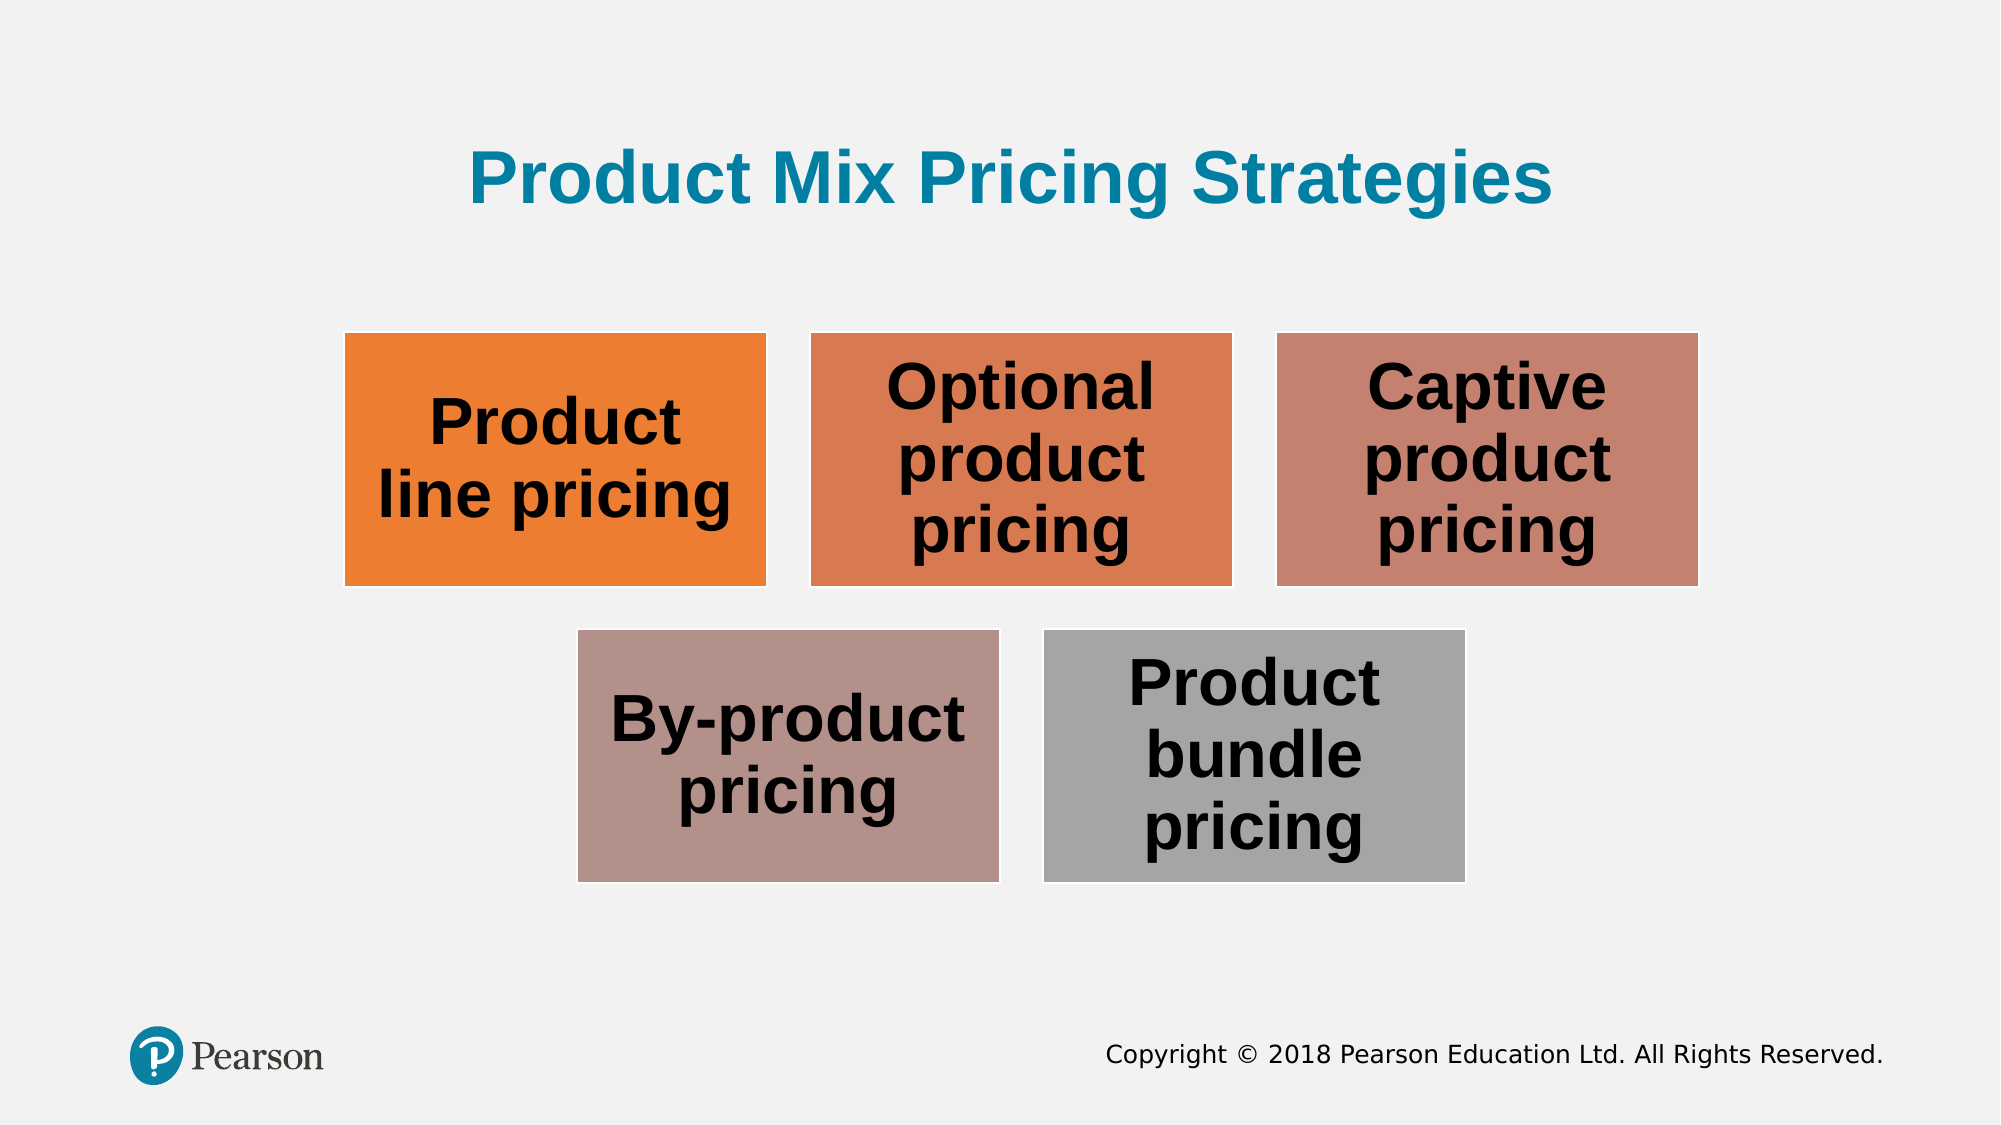

# Product Mix Pricing Strategies
Product line pricing
Optional product pricing
Captive product pricing
By-product pricing
Product bundle pricing